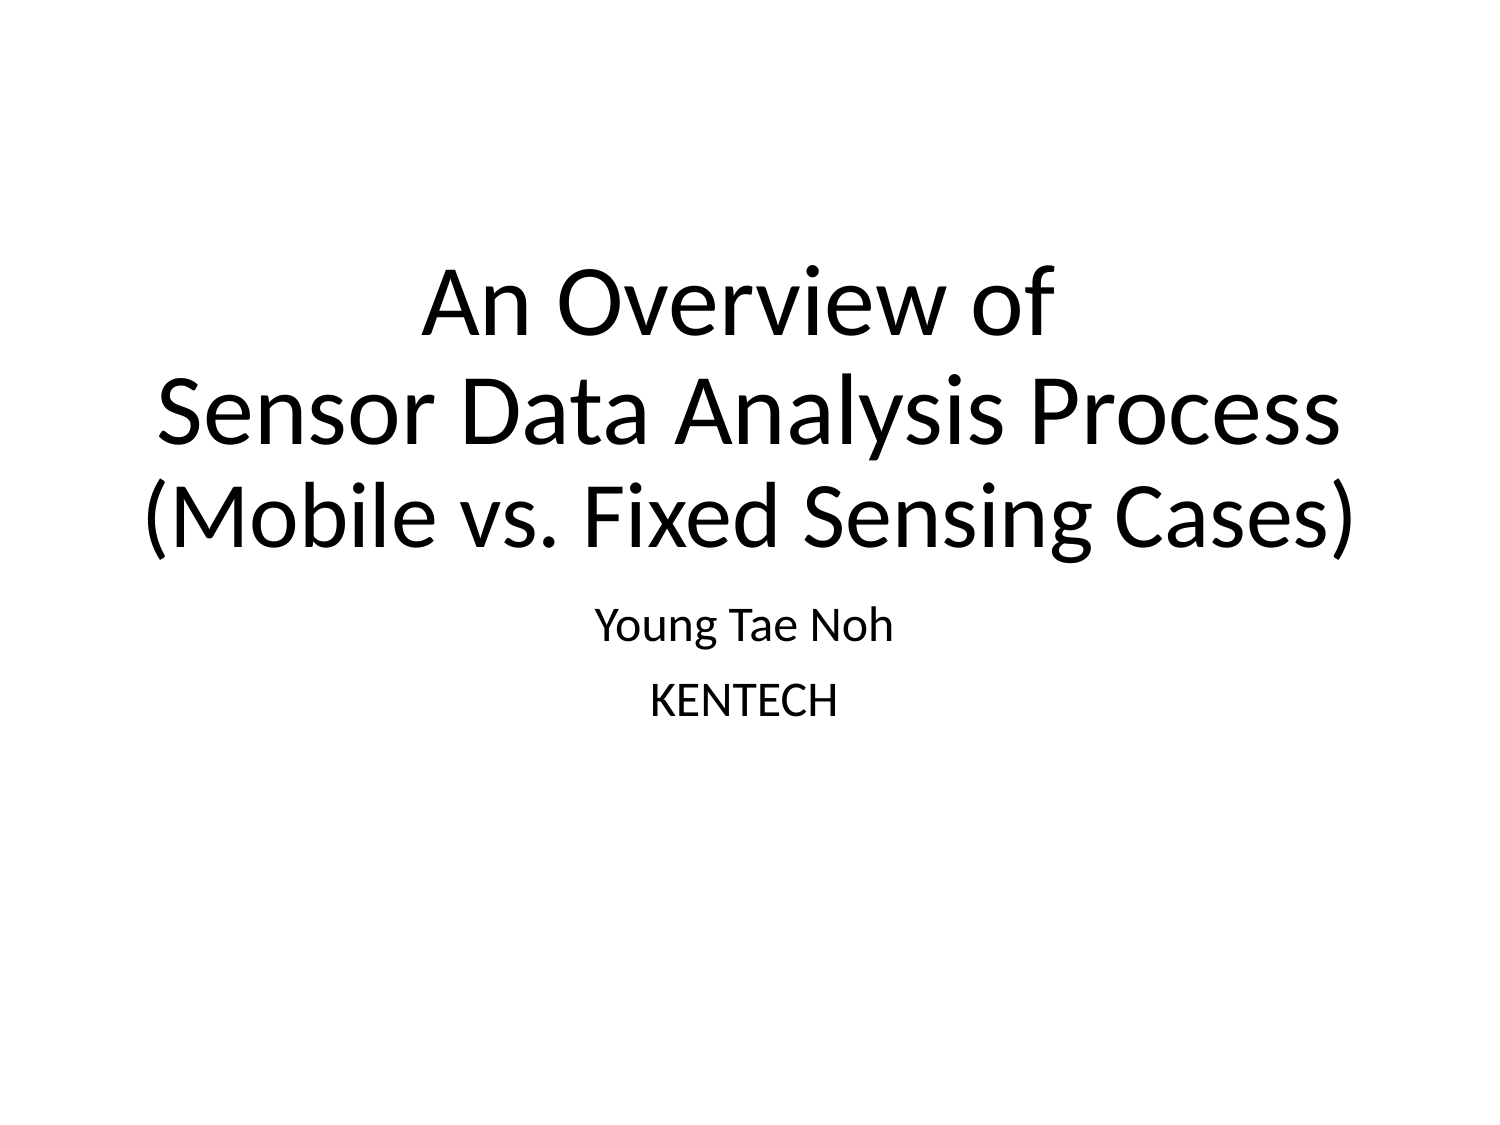

# An Overview of Sensor Data Analysis Process (Mobile vs. Fixed Sensing Cases)
Young Tae Noh
KENTECH